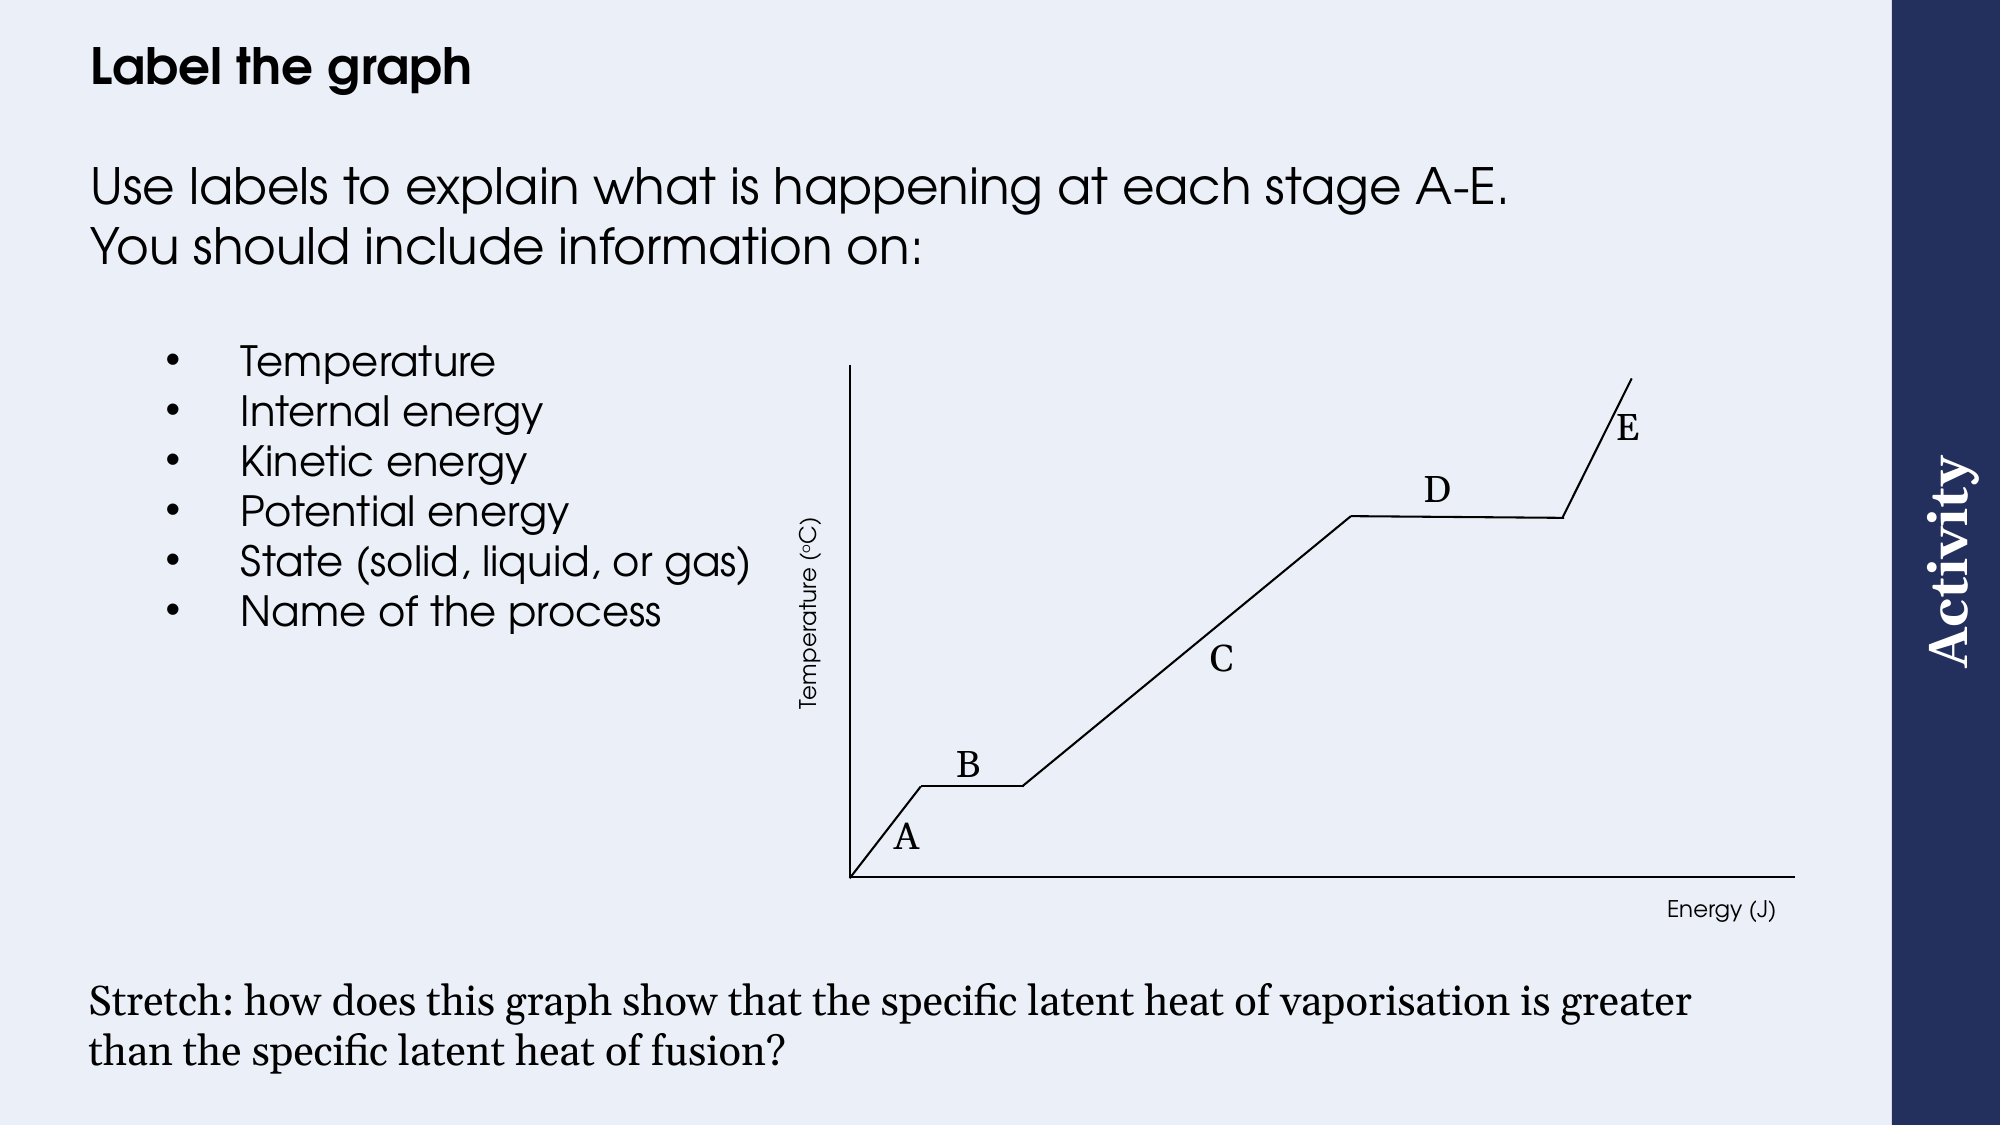

Label the graph

Use labels to explain what is happening at each stage A-E. You should include information on:

Temperature
Internal energy
Kinetic energy
Potential energy
State (solid, liquid, or gas)
Name of the process

Temperature (oC)
Energy (J)
E
D
C
B
A
Stretch: how does this graph show that the specific latent heat of vaporisation is greater than the specific latent heat of fusion?